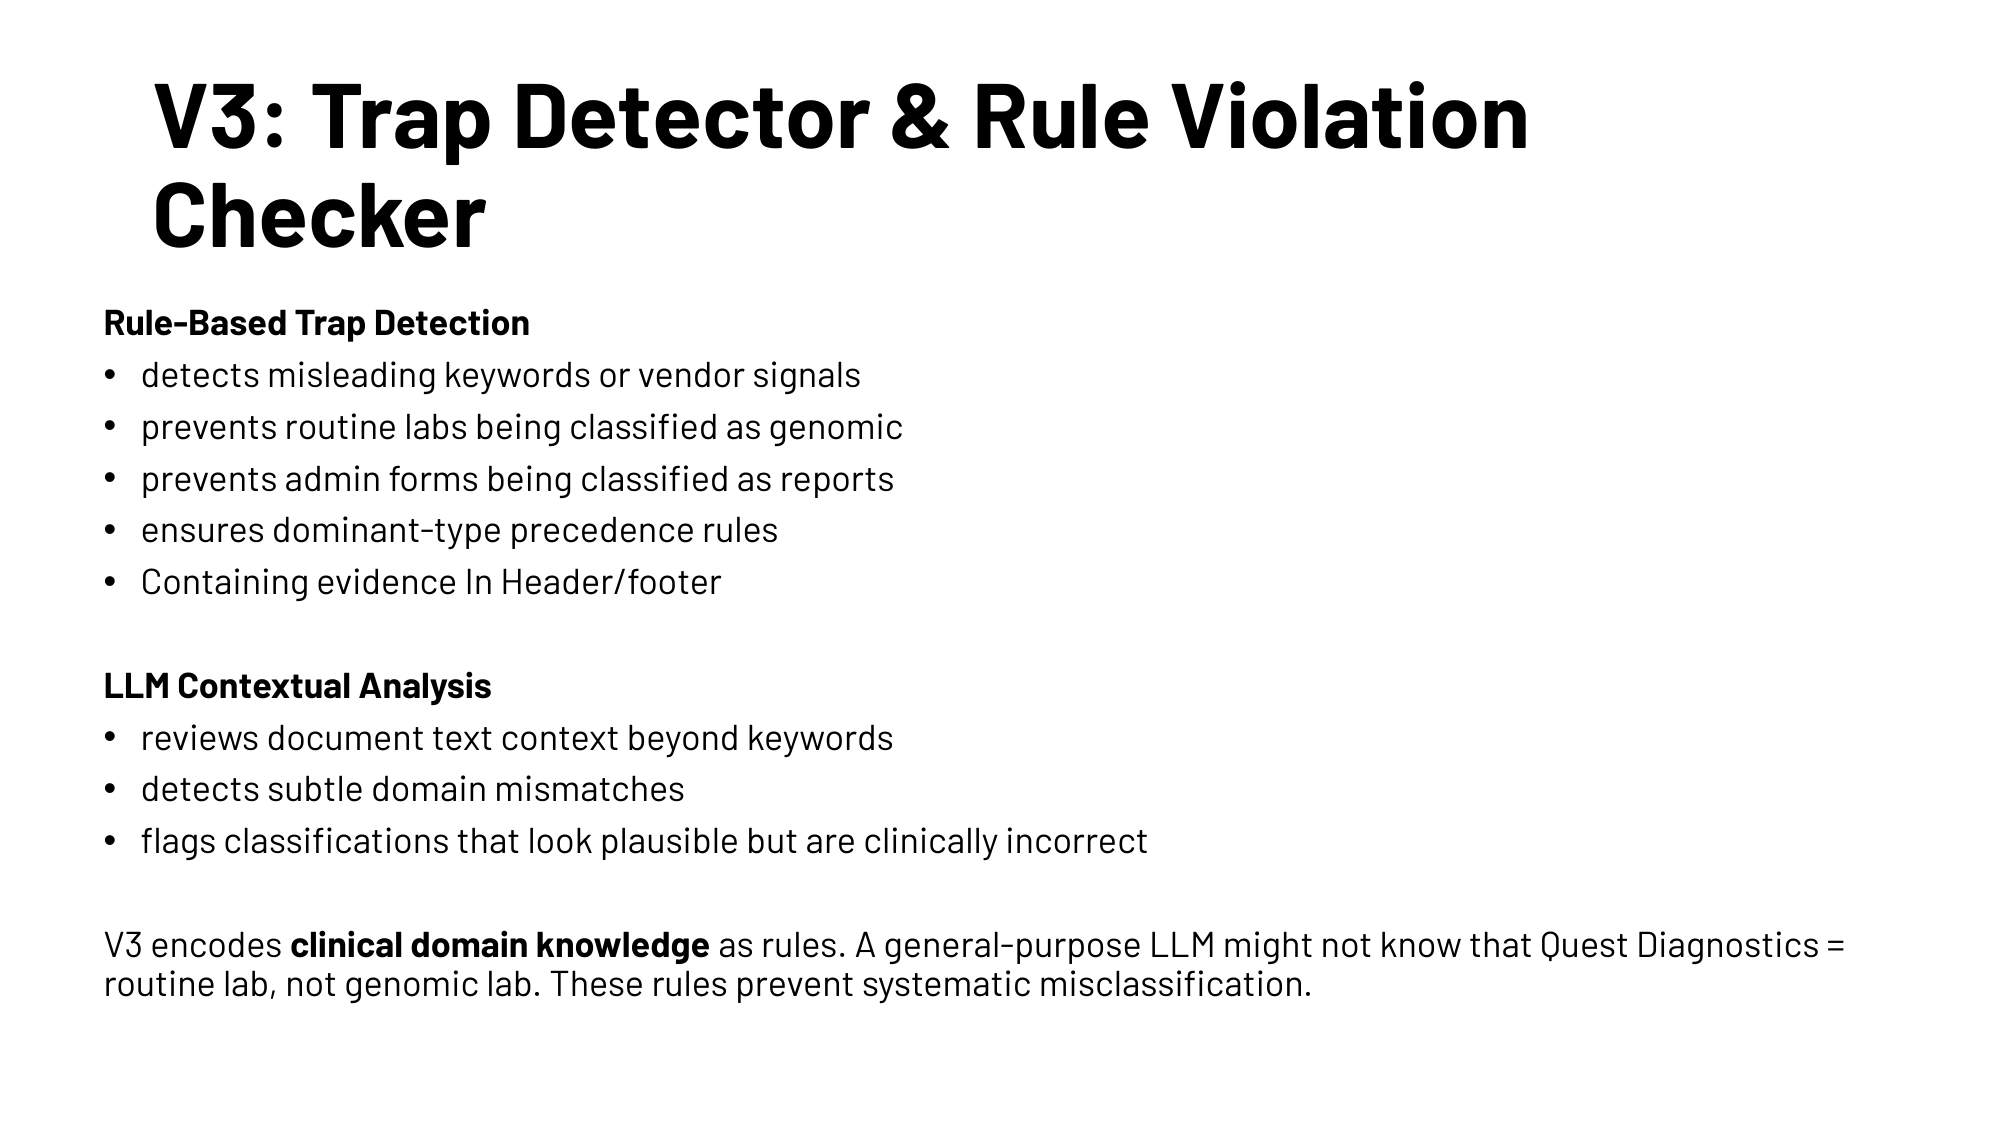

# V3: Trap Detector & Rule Violation Checker

Rule-Based Trap Detection
detects misleading keywords or vendor signals
prevents routine labs being classified as genomic
prevents admin forms being classified as reports
ensures dominant-type precedence rules
Containing evidence In Header/footer

LLM Contextual Analysis
reviews document text context beyond keywords
detects subtle domain mismatches
flags classifications that look plausible but are clinically incorrect

V3 encodes clinical domain knowledge as rules. A general-purpose LLM might not know that Quest Diagnostics = routine lab, not genomic lab. These rules prevent systematic misclassification.